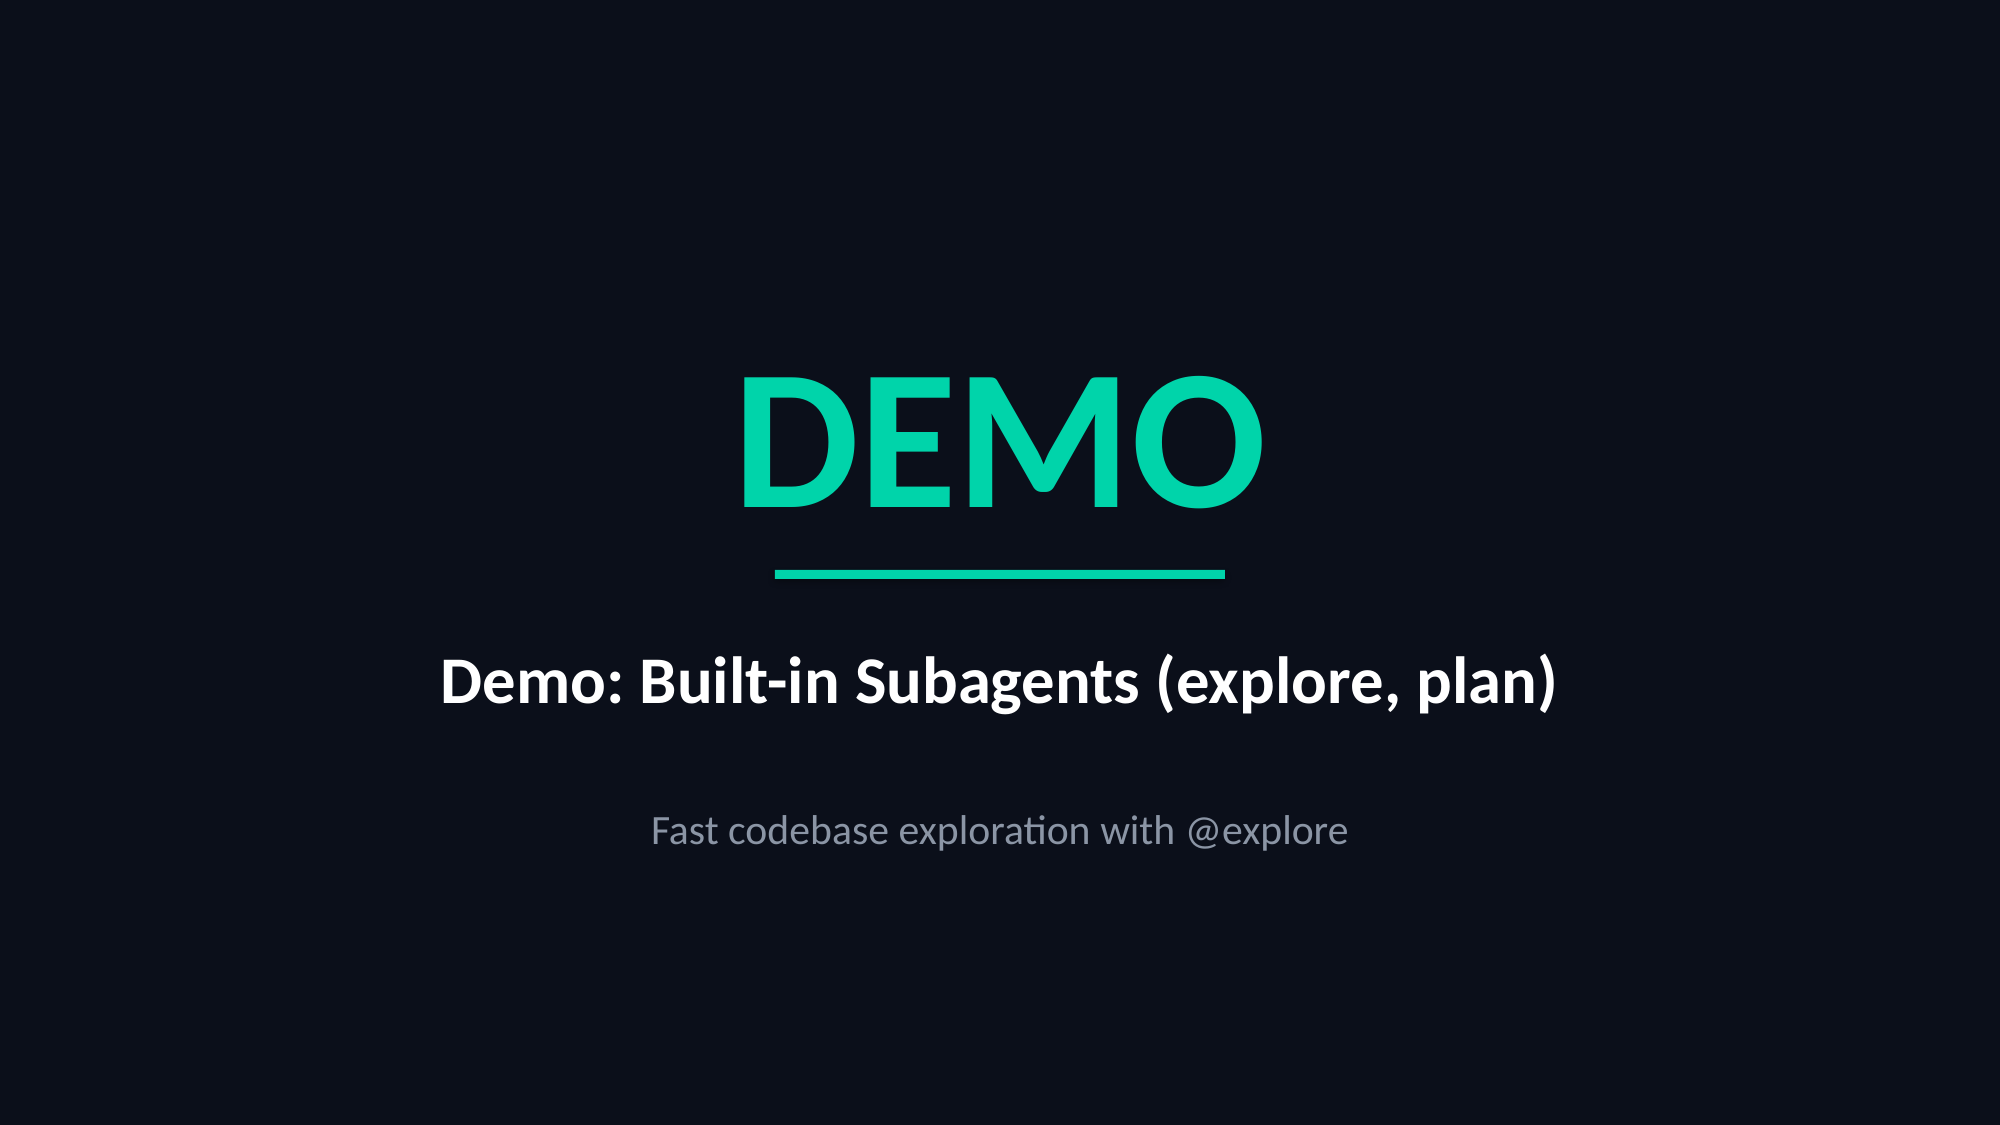

DEMO

Demo: Built-in Subagents (explore, plan)
Fast codebase exploration with @explore